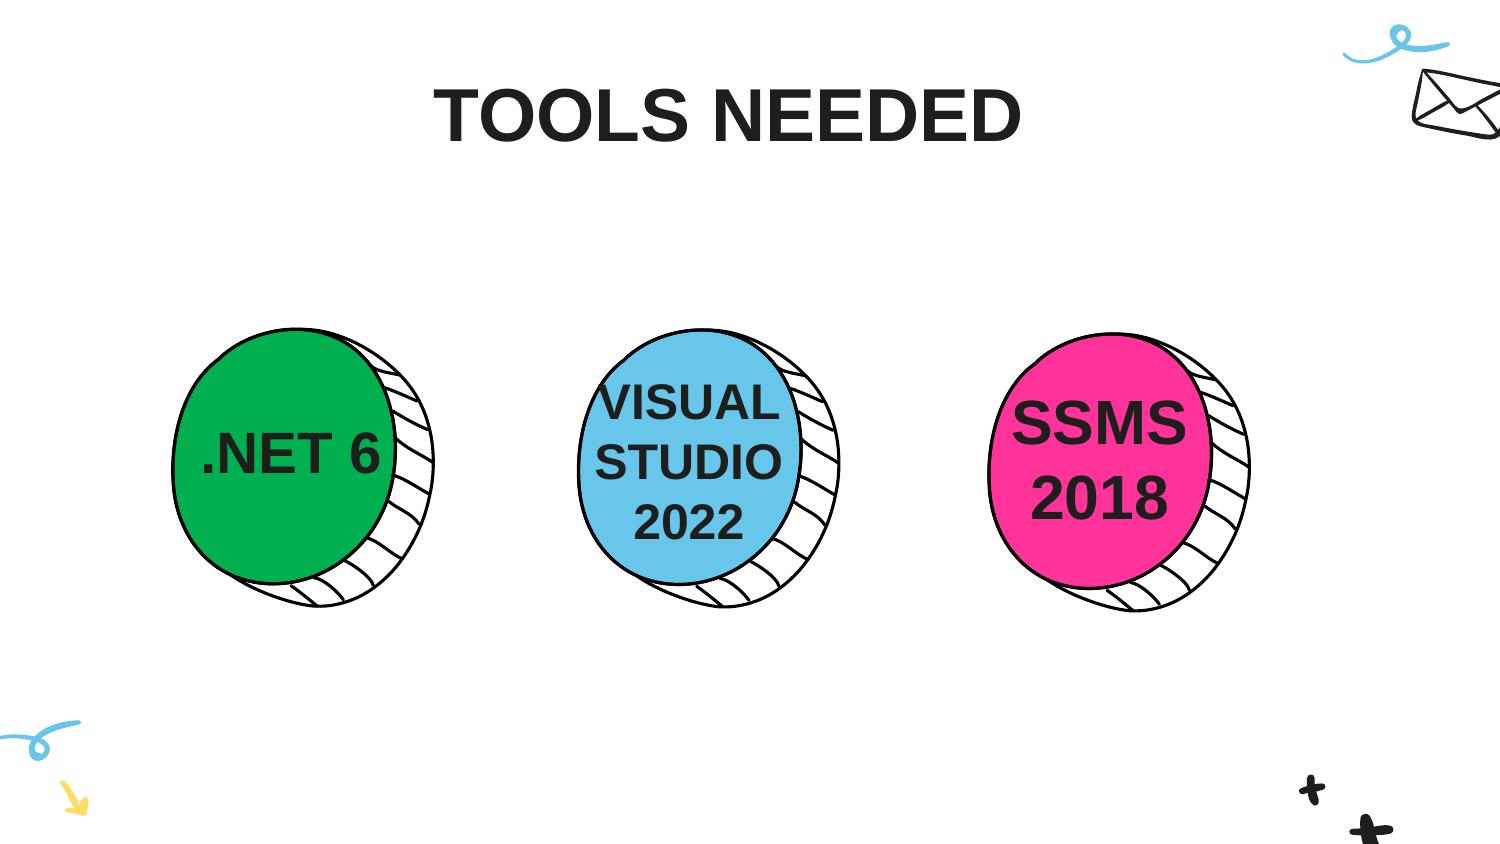

TOOLS NEEDED

.NET 6
SSMS 2018
VISUAL STUDIO 2022